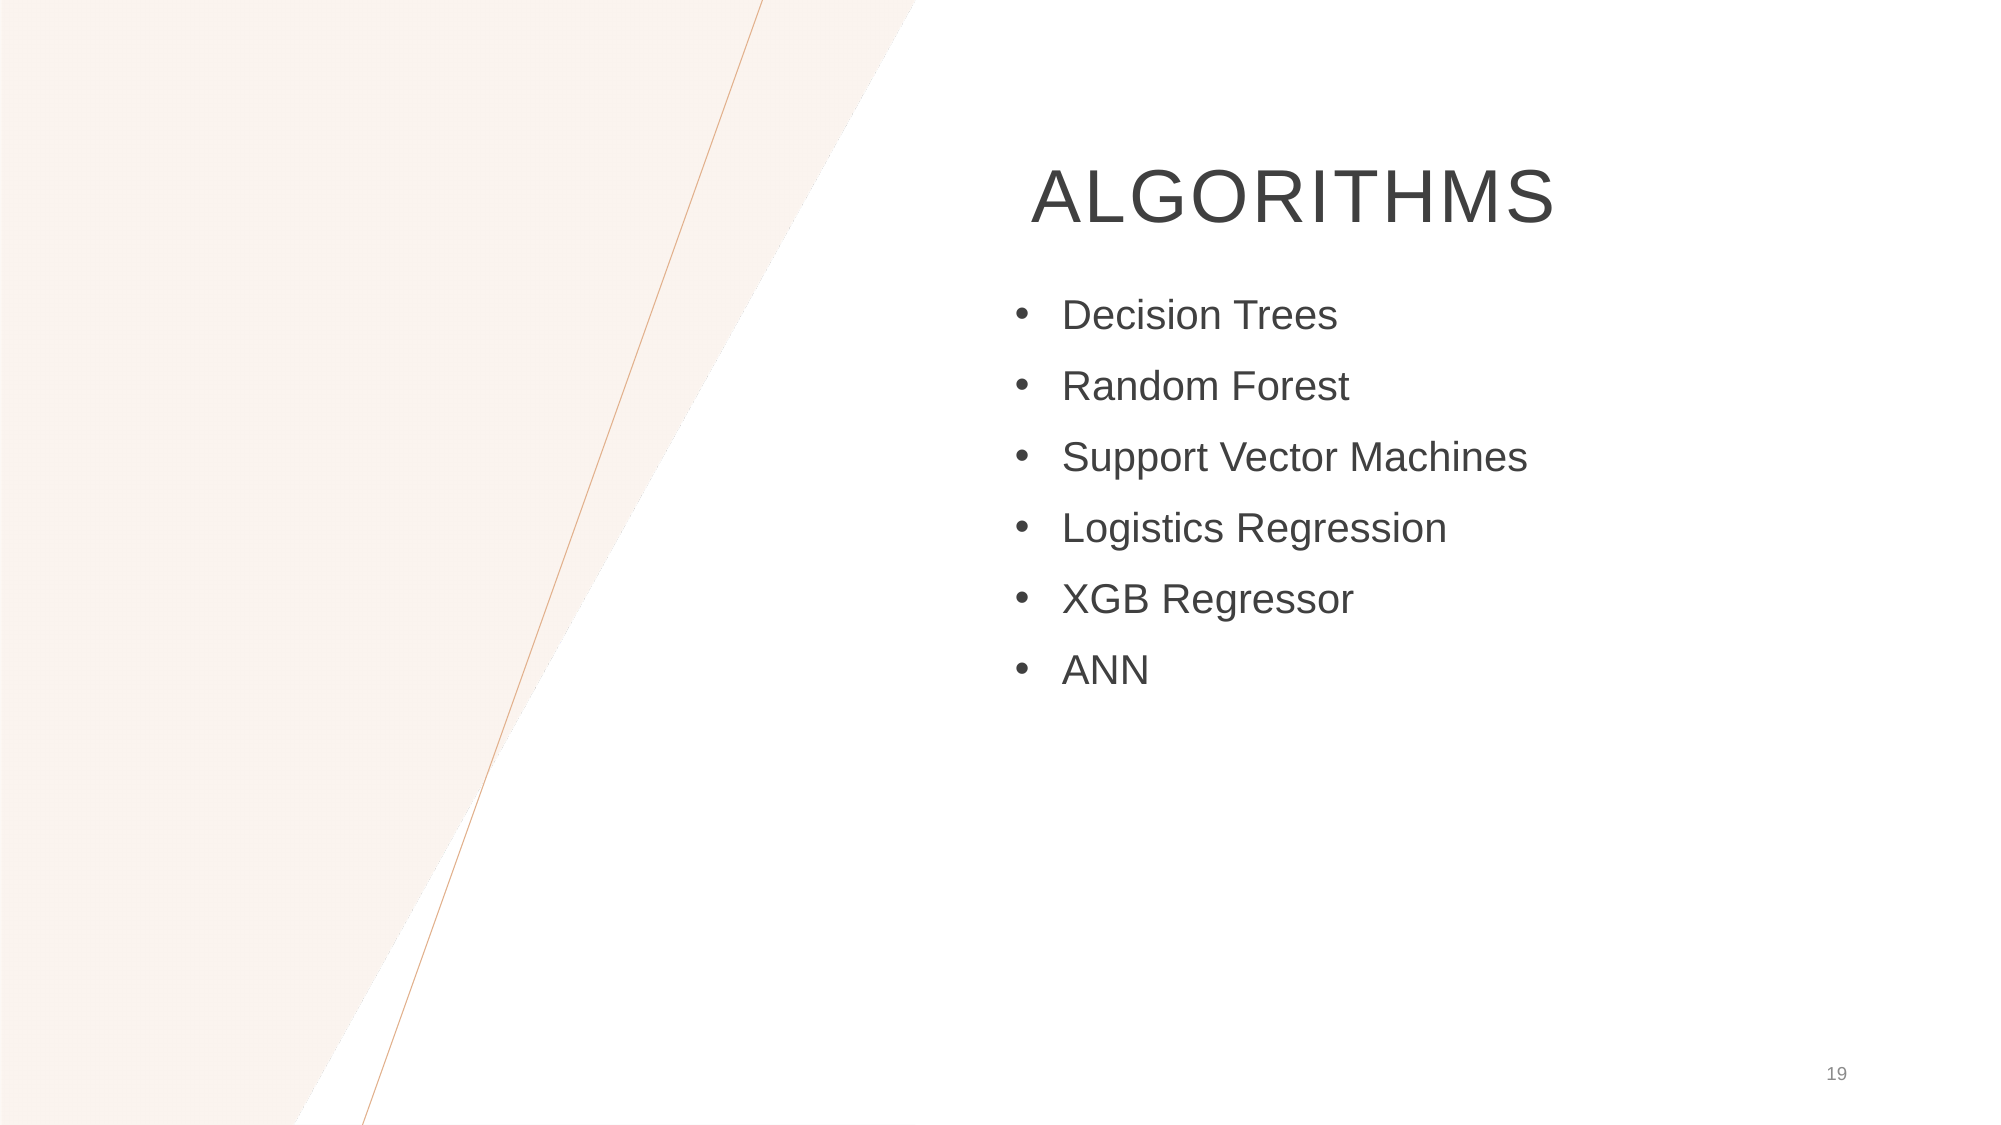

# Algorithms
Decision Trees
Random Forest
Support Vector Machines
Logistics Regression
XGB Regressor
ANN
19